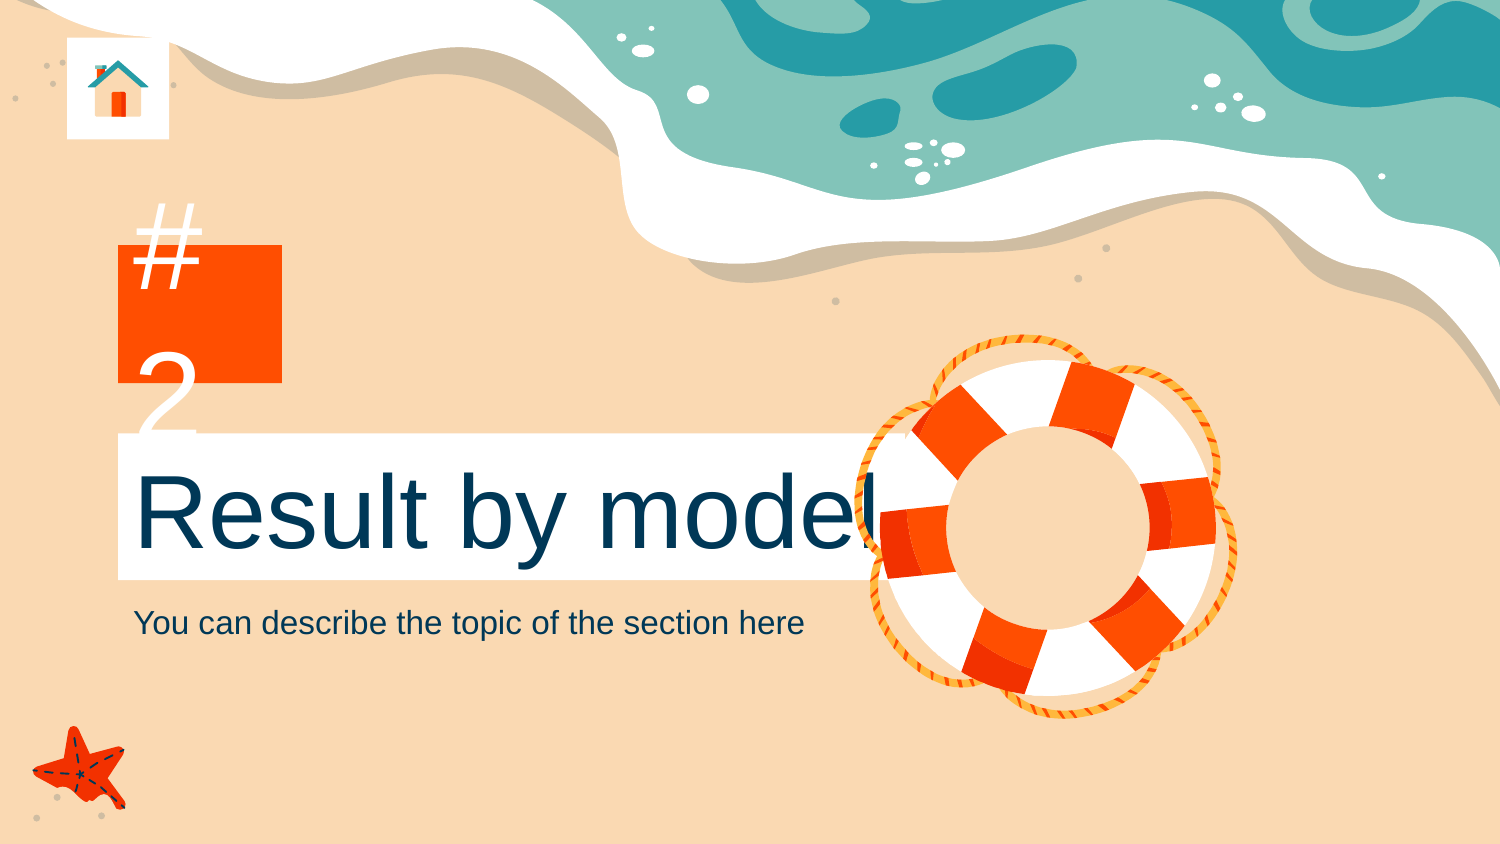

#2

# Result by model
You can describe the topic of the section here